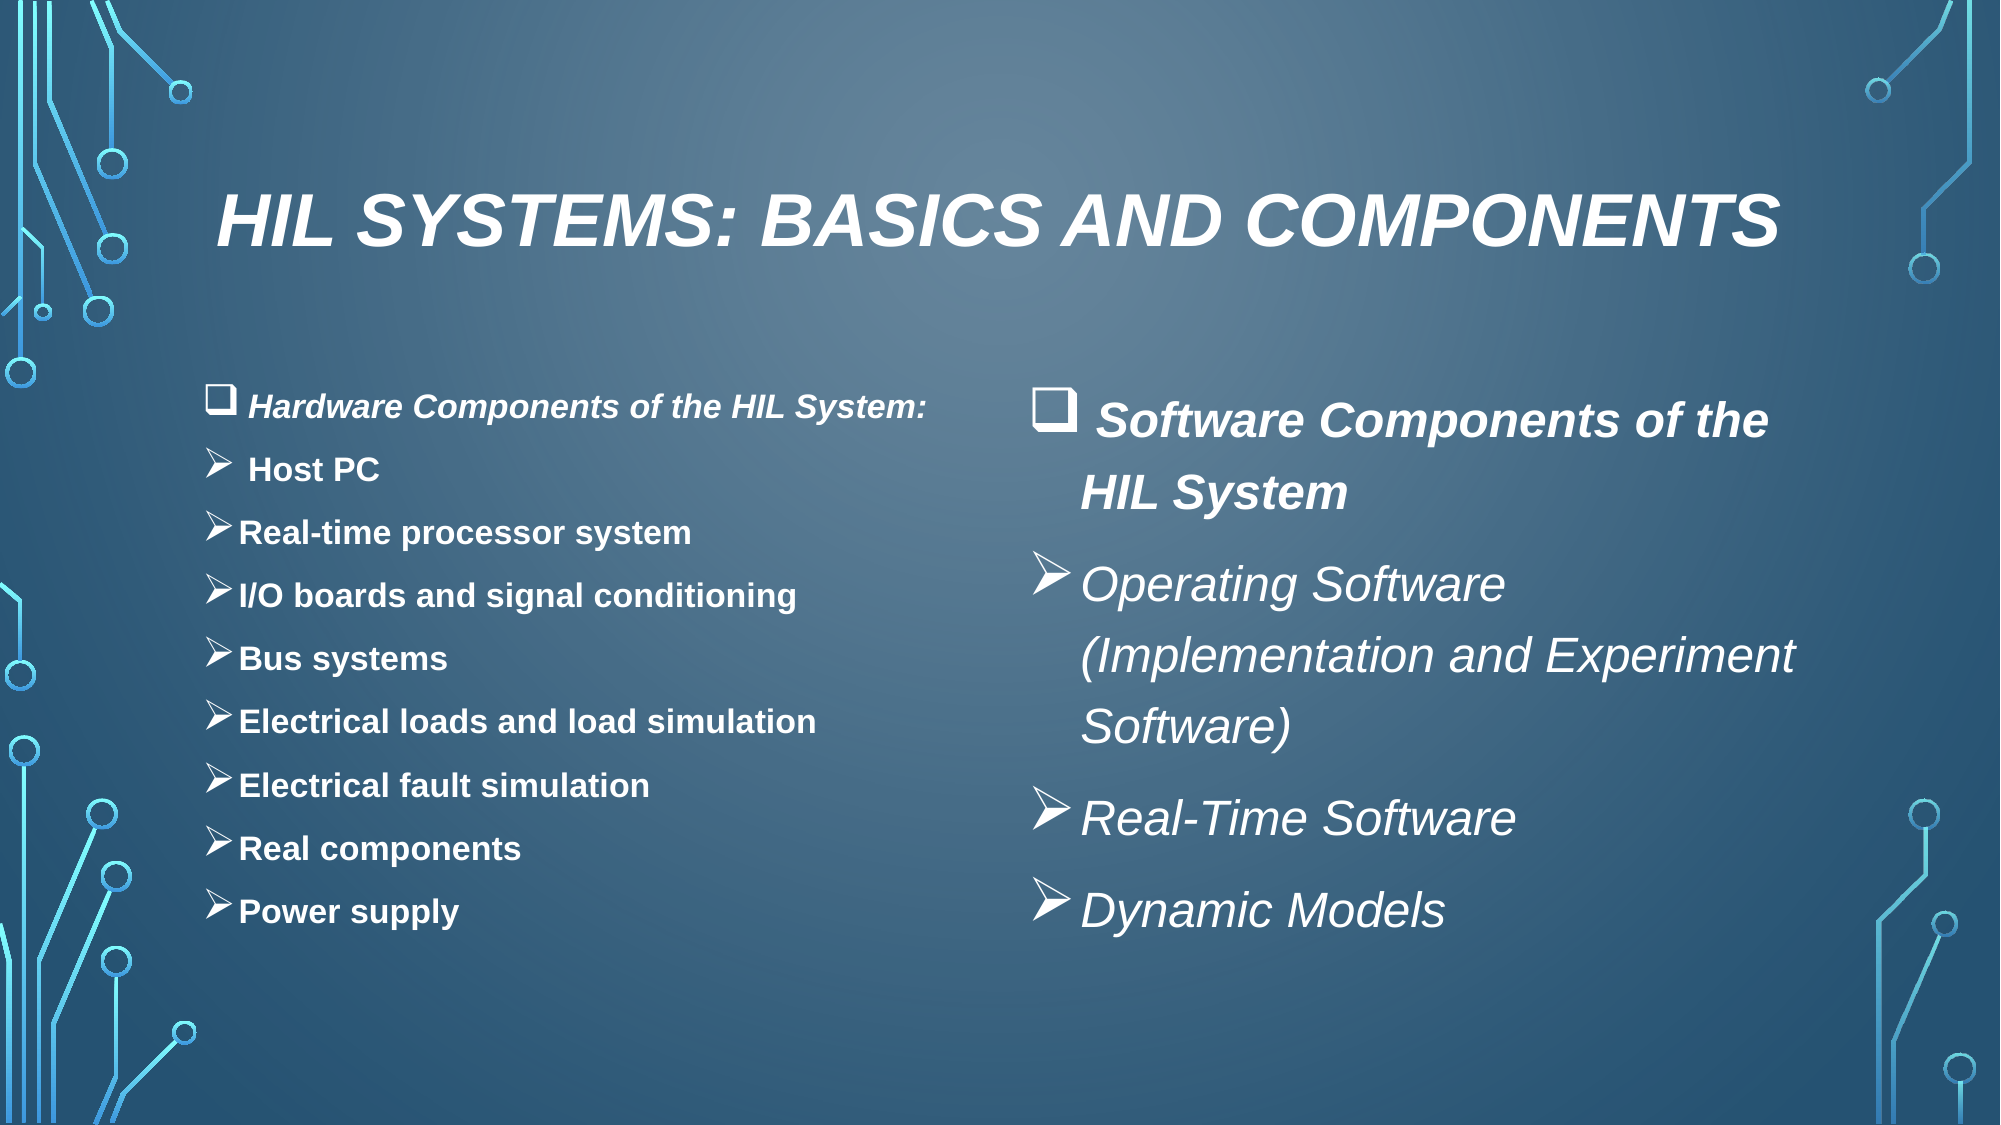

# HIL Systems: Basics and Components
 Hardware Components of the HIL System:
 Host PC
Real-time processor system
I/O boards and signal conditioning
Bus systems
Electrical loads and load simulation
Electrical fault simulation
Real components
Power supply
 Software Components of the HIL System
Operating Software (Implementation and Experiment Software)
Real-Time Software
Dynamic Models